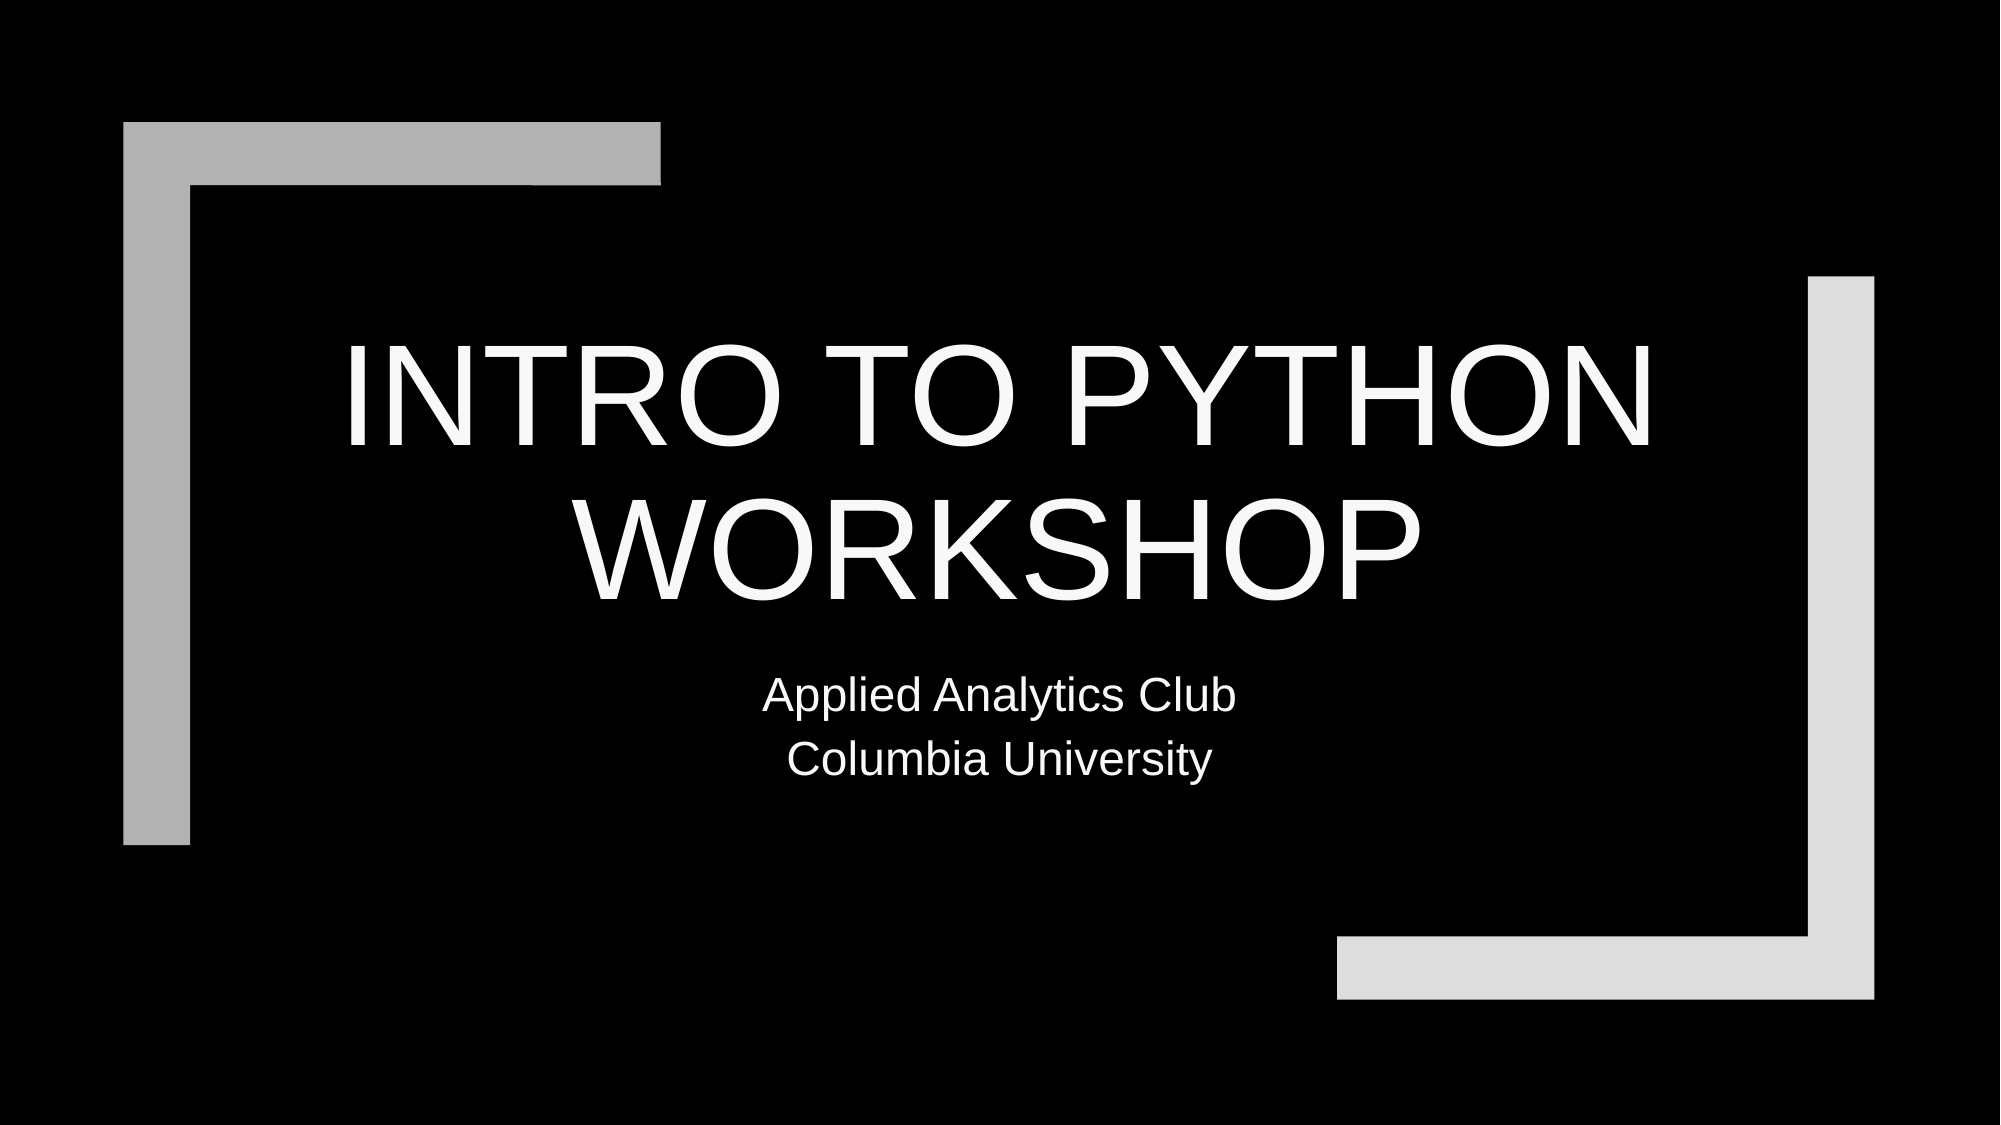

# Intro to python Workshop
Applied Analytics Club
Columbia University